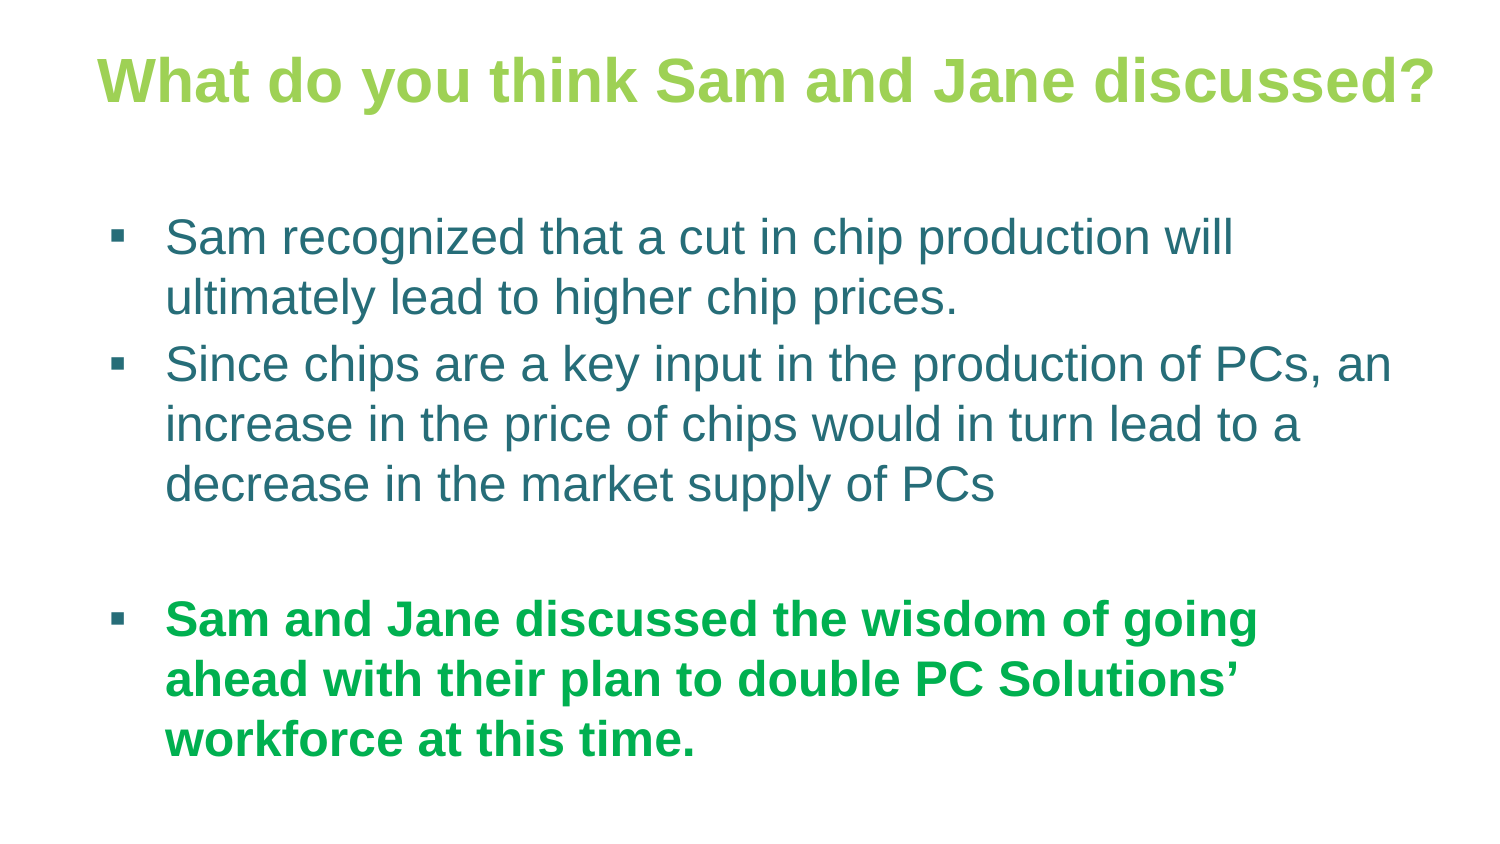

# What do you think Sam and Jane discussed?
Sam recognized that a cut in chip production will ultimately lead to higher chip prices.
Since chips are a key input in the production of PCs, an increase in the price of chips would in turn lead to a decrease in the market supply of PCs

Sam and Jane discussed the wisdom of going ahead with their plan to double PC Solutions’ workforce at this time.